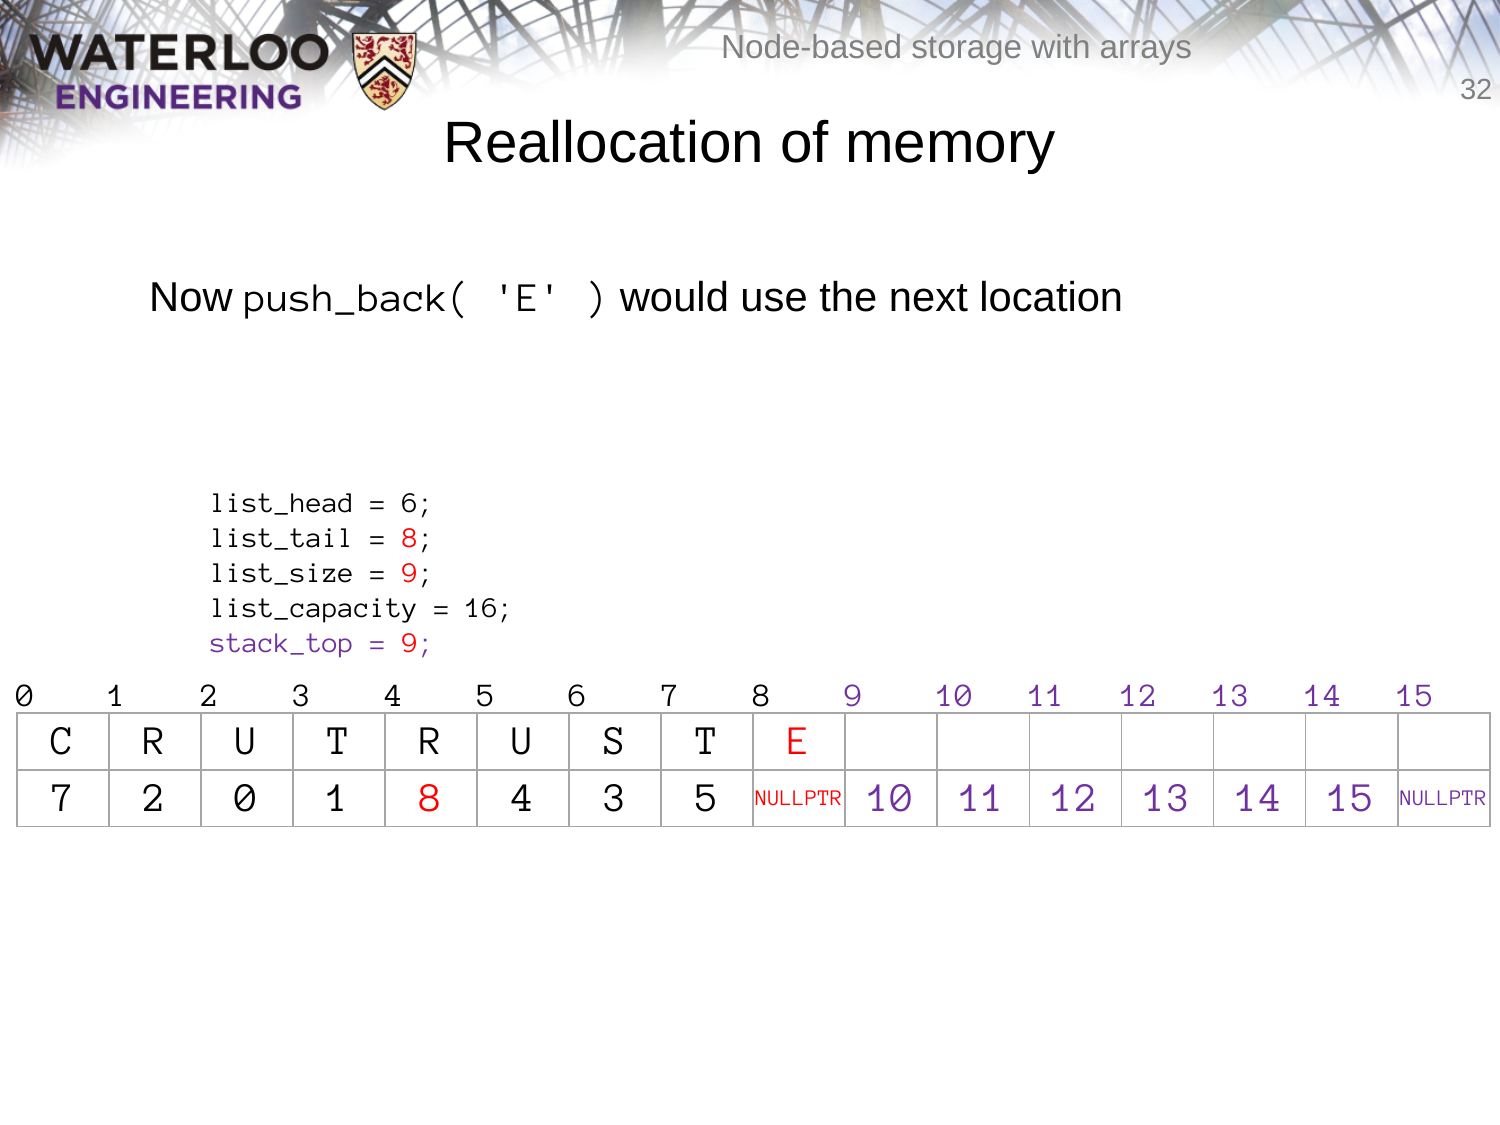

# Reallocation of memory
	Now push_back( 'E' ) would use the next location
list_head = 6;
list_tail = 8;
list_size = 9;
list_capacity = 16;
stack_top = 9;
| 0 | 1 | 2 | 3 | 4 | 5 | 6 | 7 | 8 | 9 | 10 | 11 | 12 | 13 | 14 | 15 |
| --- | --- | --- | --- | --- | --- | --- | --- | --- | --- | --- | --- | --- | --- | --- | --- |
| C | R | U | T | R | U | S | T | E |  |  |  |  |  |  |  |
| 7 | 2 | 0 | 1 | 8 | 4 | 3 | 5 | NULLPTR | 10 | 11 | 12 | 13 | 14 | 15 | NULLPTR |